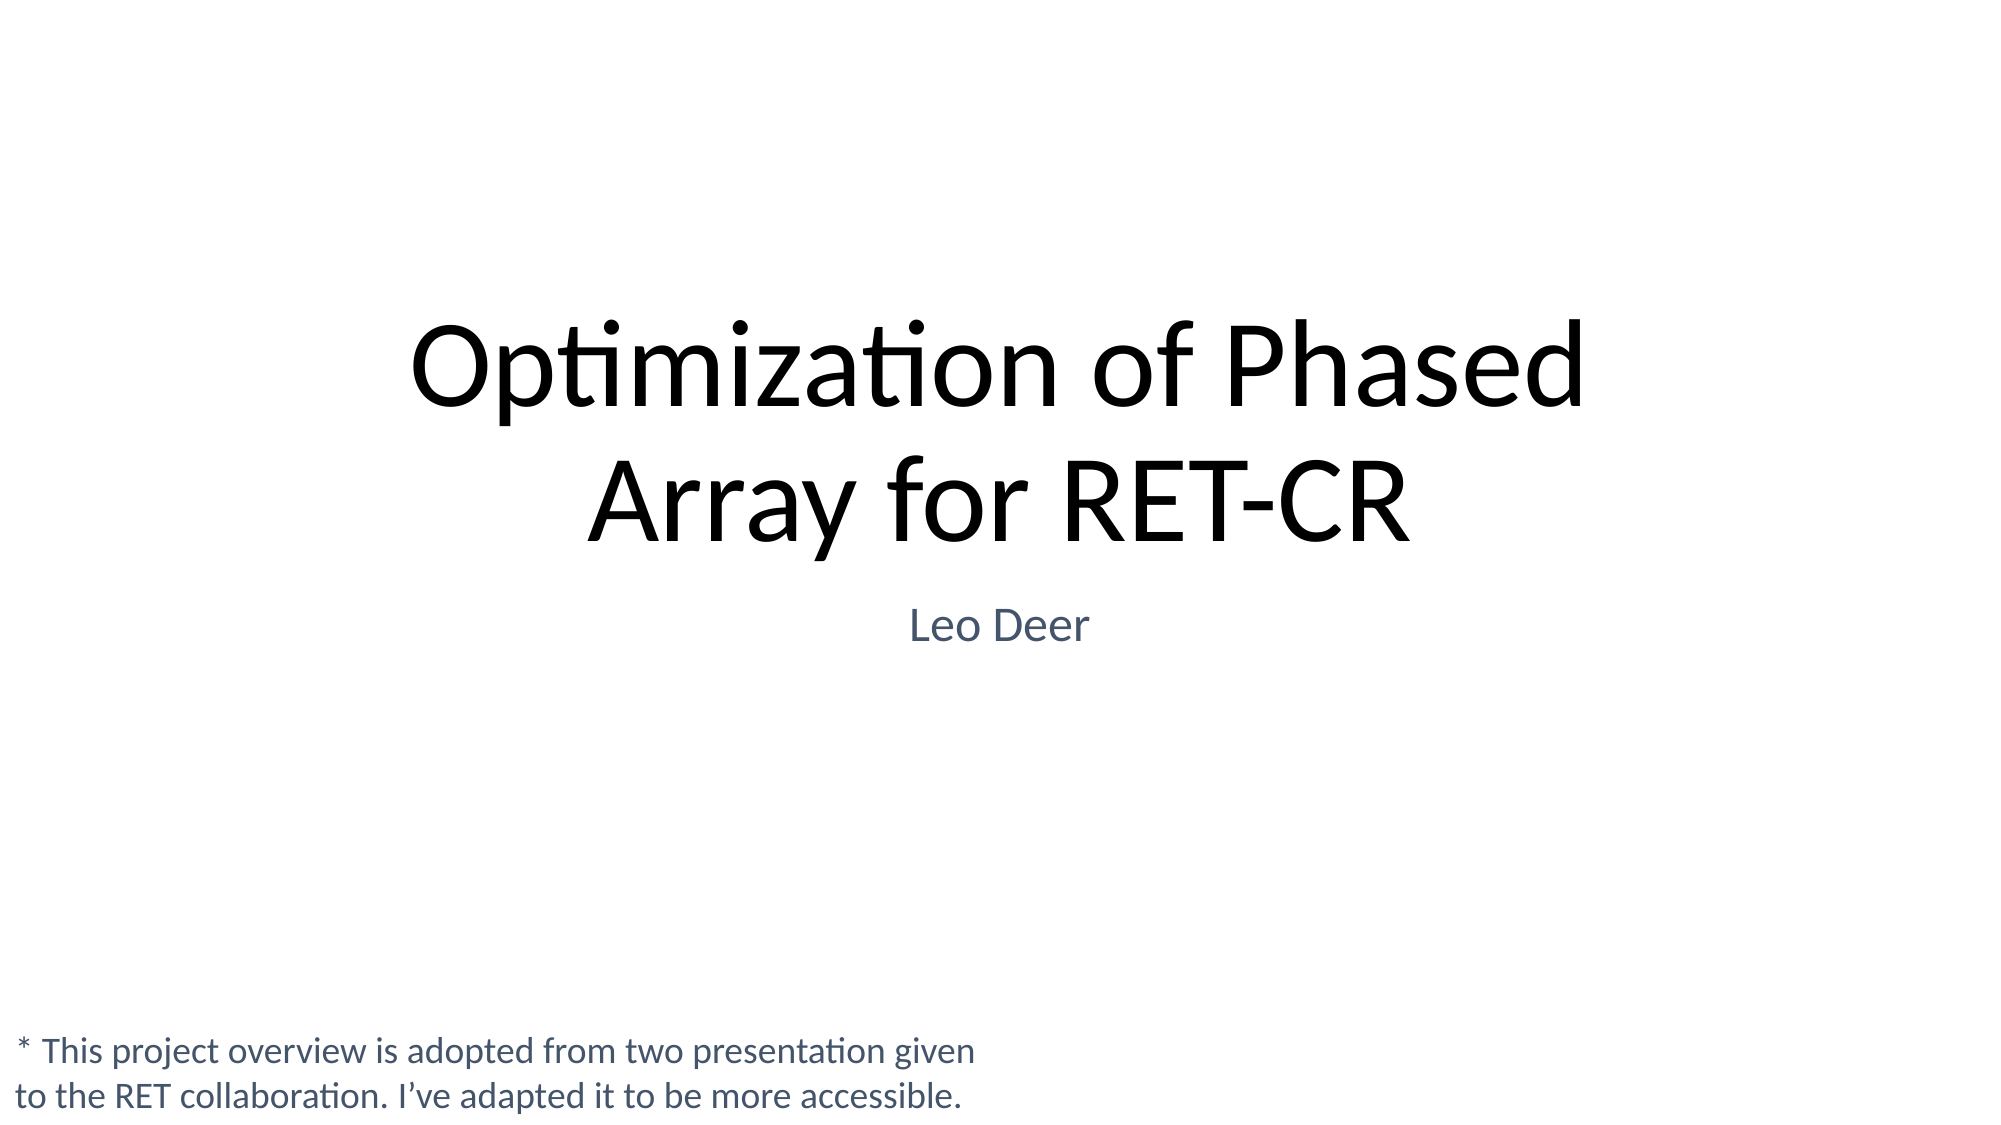

# Optimization of Phased Array for RET-CR
Leo Deer
* This project overview is adopted from two presentation given to the RET collaboration. I’ve adapted it to be more accessible.